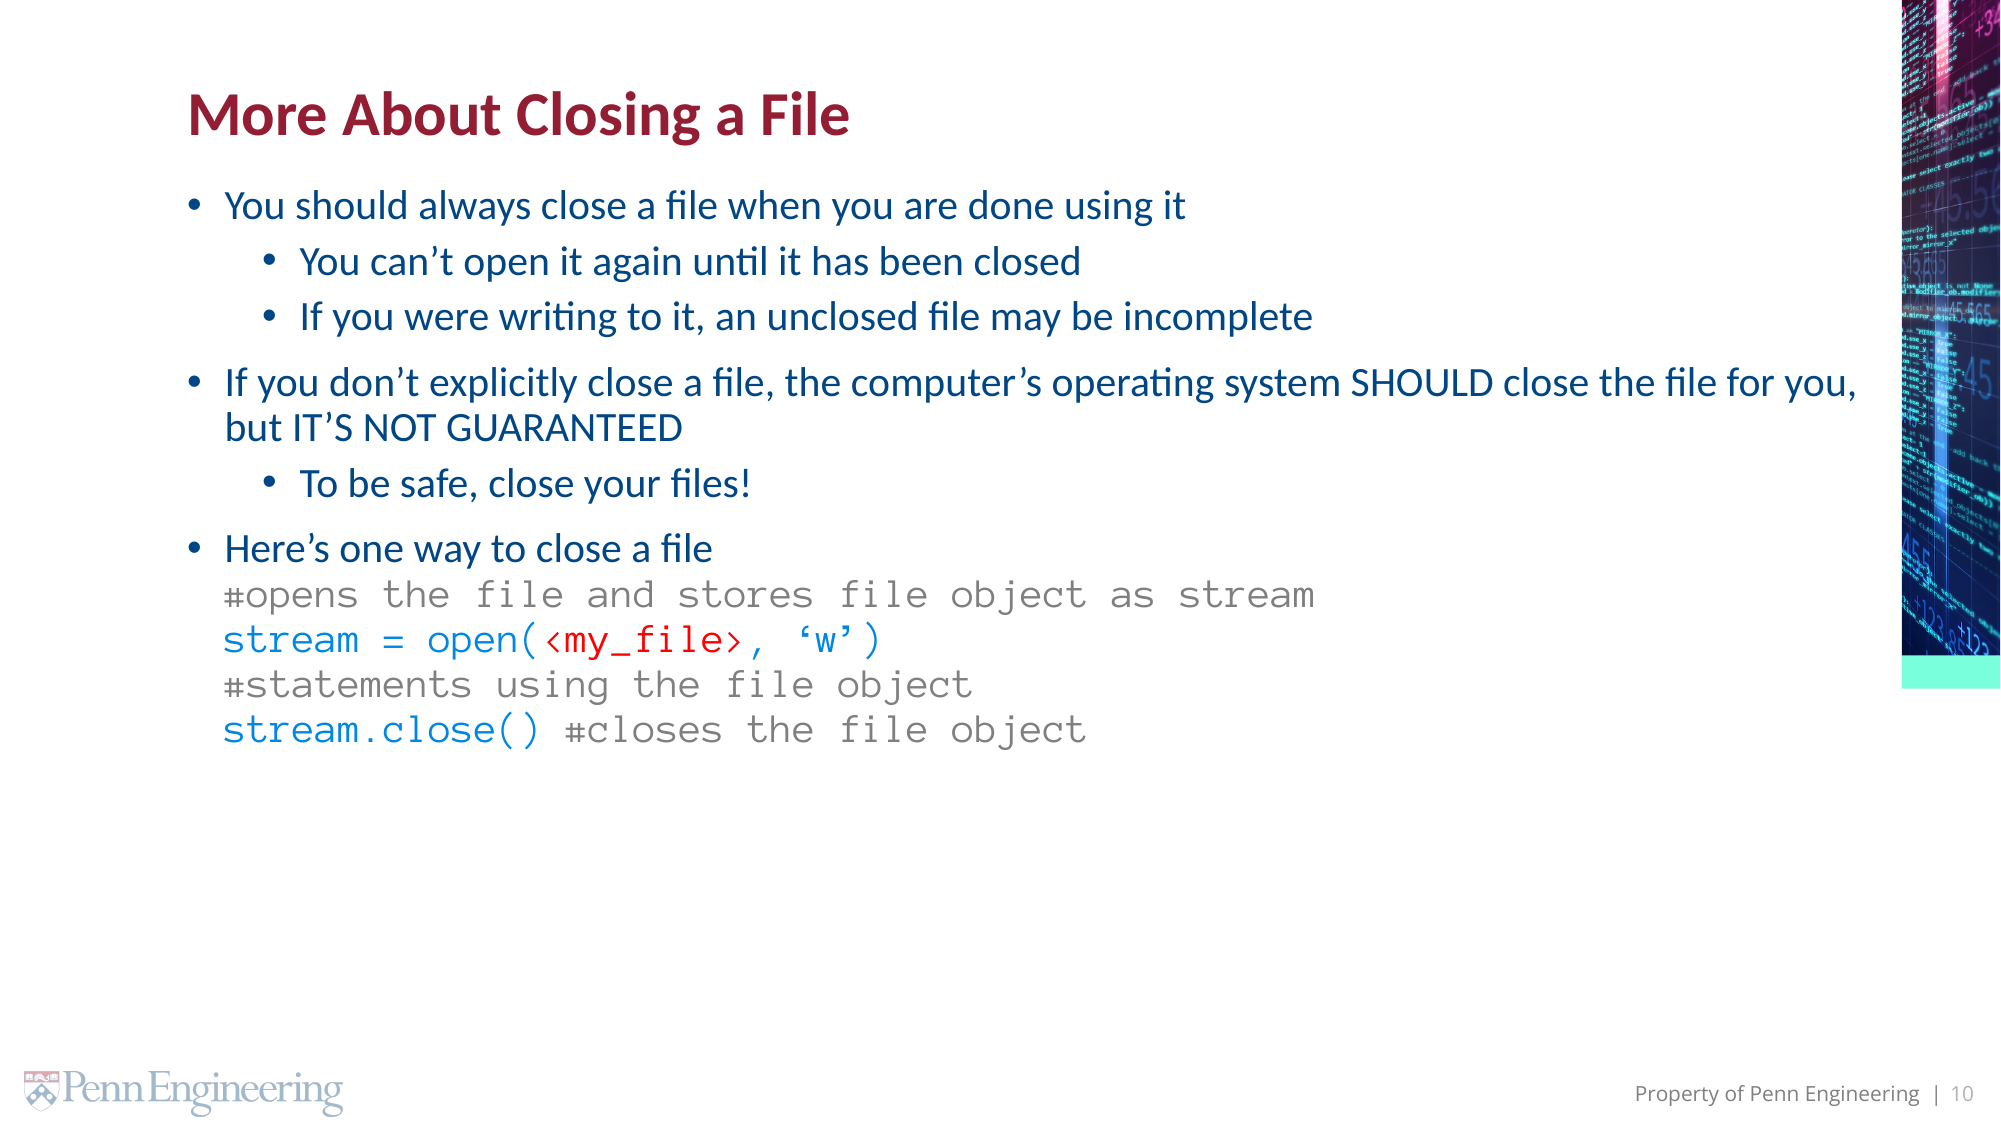

# More About Closing a File
You should always close a file when you are done using it
You can’t open it again until it has been closed
If you were writing to it, an unclosed file may be incomplete
If you don’t explicitly close a file, the computer’s operating system SHOULD close the file for you, but IT’S NOT GUARANTEED
To be safe, close your files!
Here’s one way to close a file
#opens the file and stores file object as stream
stream = open(<my_file>, ‘w’)
#statements using the file object
stream.close() #closes the file object
10